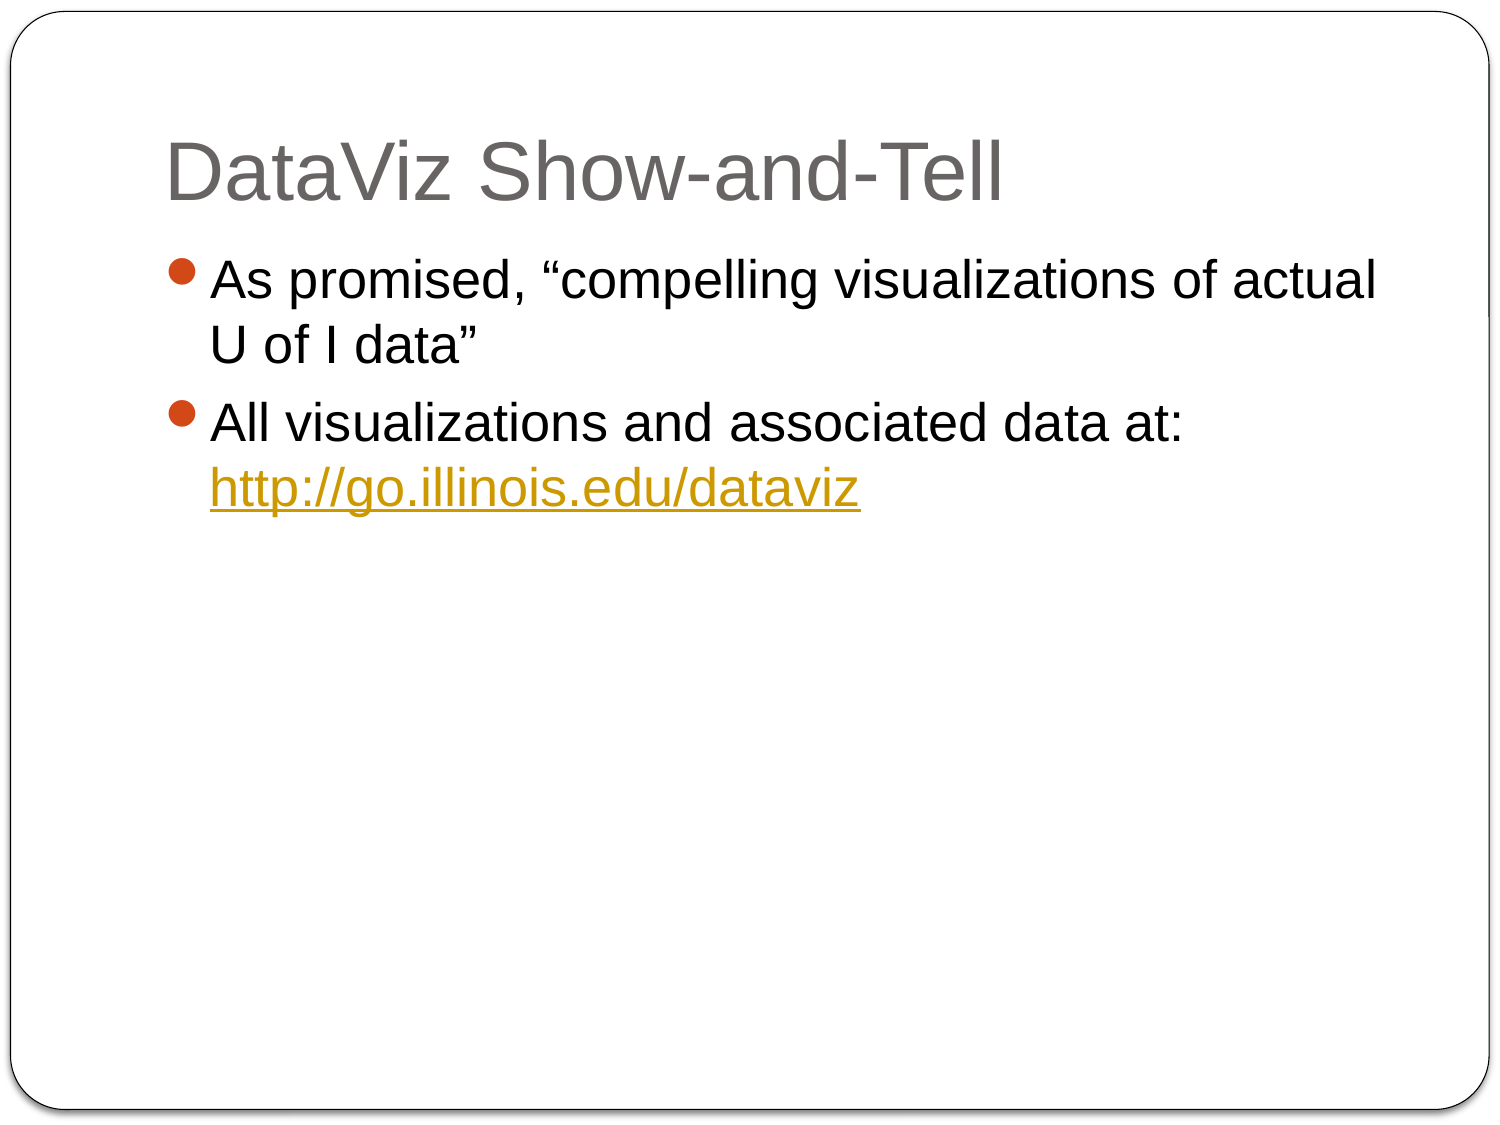

# DataViz Show-and-Tell
As promised, “compelling visualizations of actual U of I data”
All visualizations and associated data at:
http://go.illinois.edu/dataviz